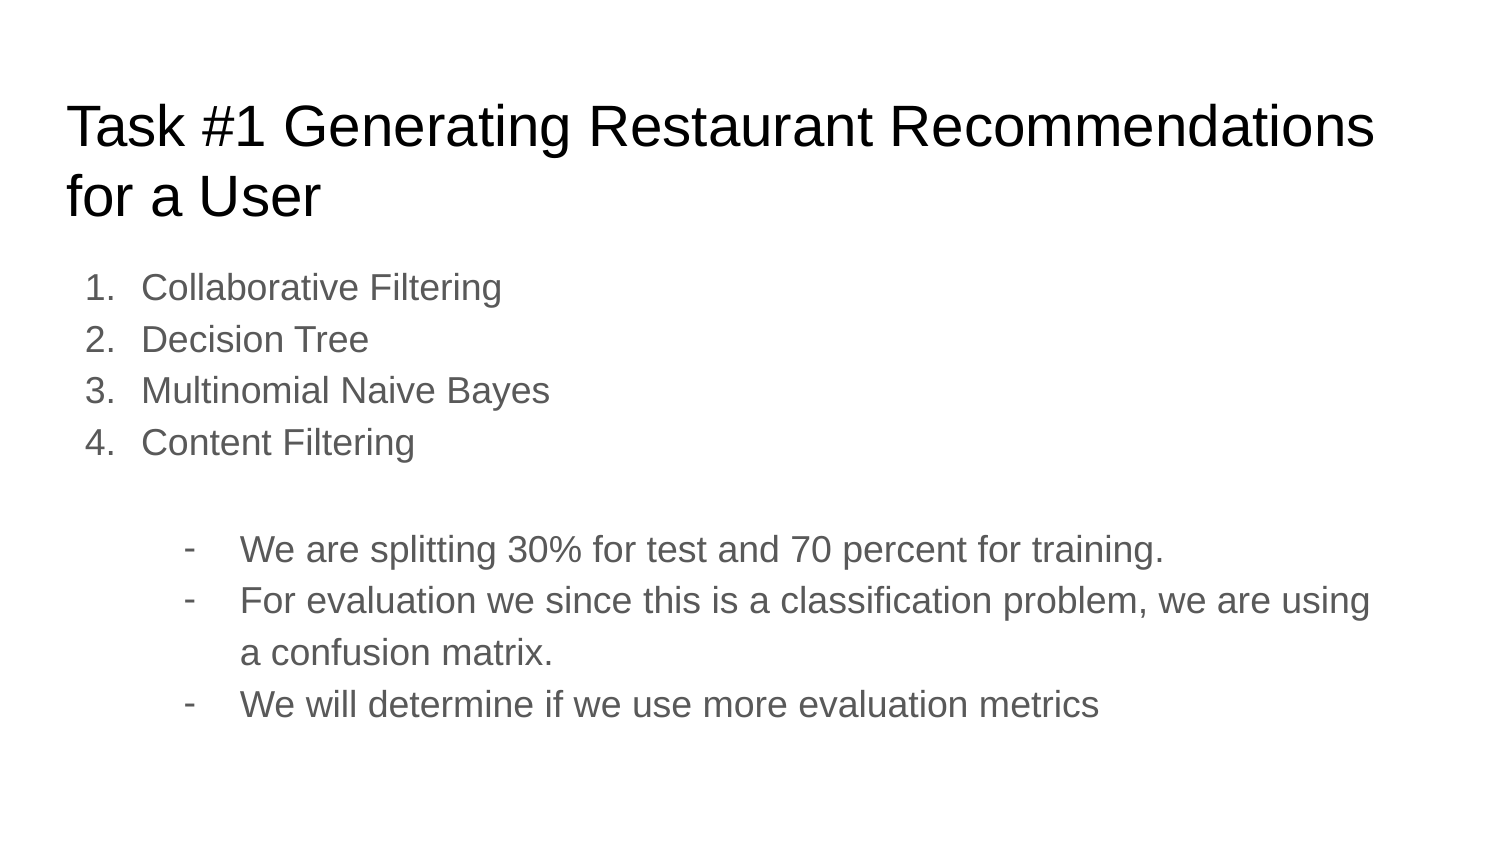

# Task #1 Generating Restaurant Recommendations for a User
Collaborative Filtering
Decision Tree
Multinomial Naive Bayes
Content Filtering

We are splitting 30% for test and 70 percent for training.
For evaluation we since this is a classification problem, we are using a confusion matrix.
We will determine if we use more evaluation metrics